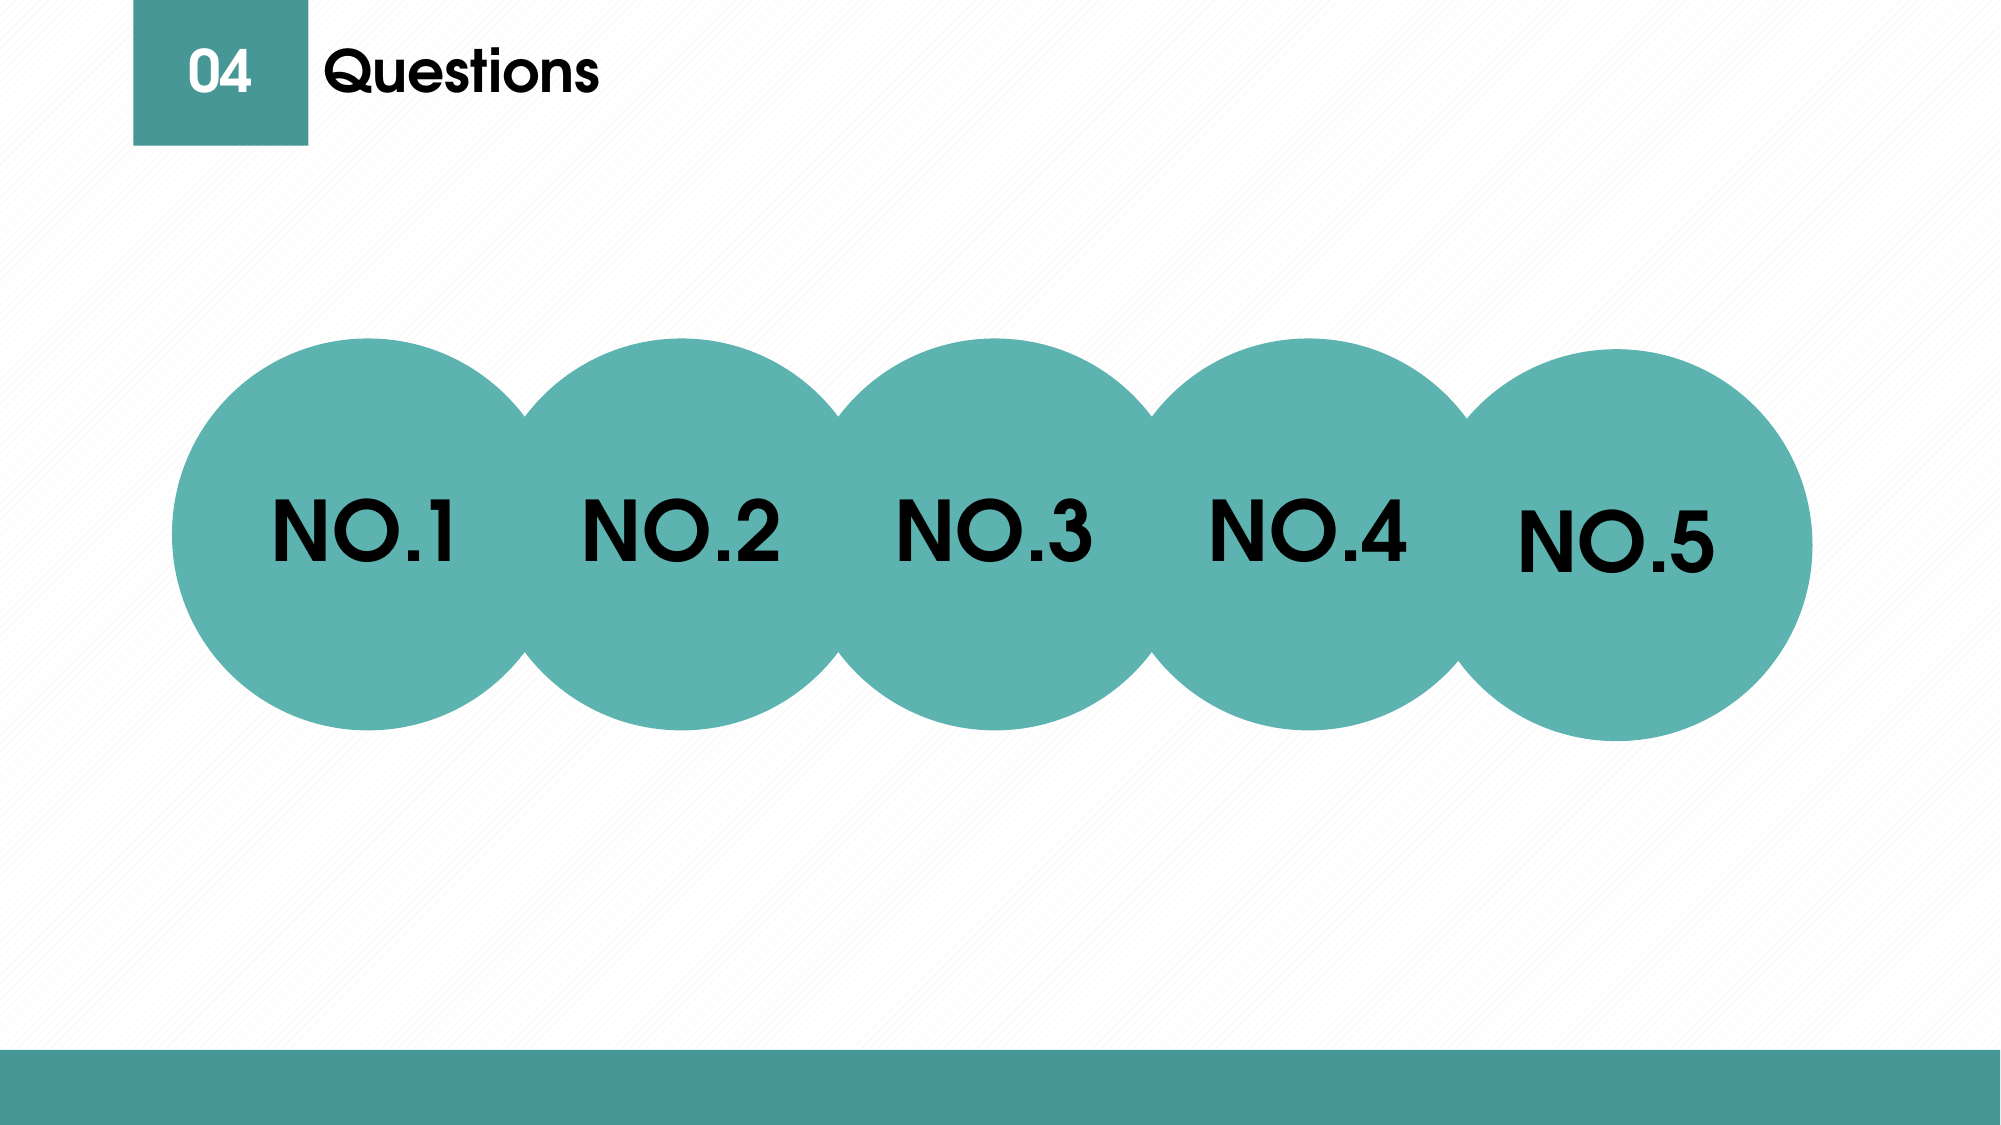

04
Questions
NO.1
NO.2
NO.3
NO.4
NO.5